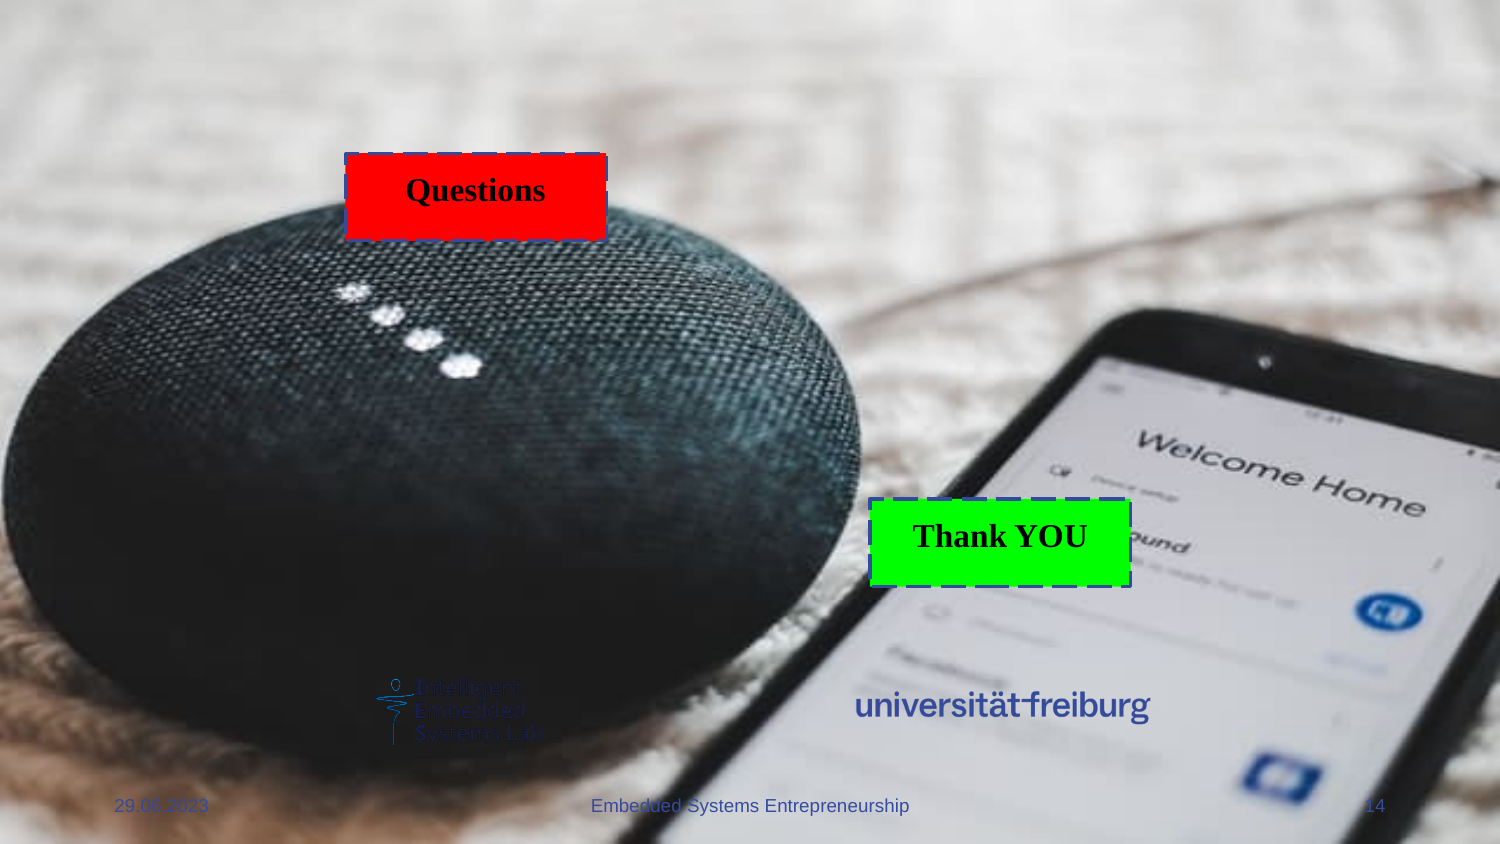

Questions
Thank YOU
29.06.2023
Embedded Systems Entrepreneurship
14